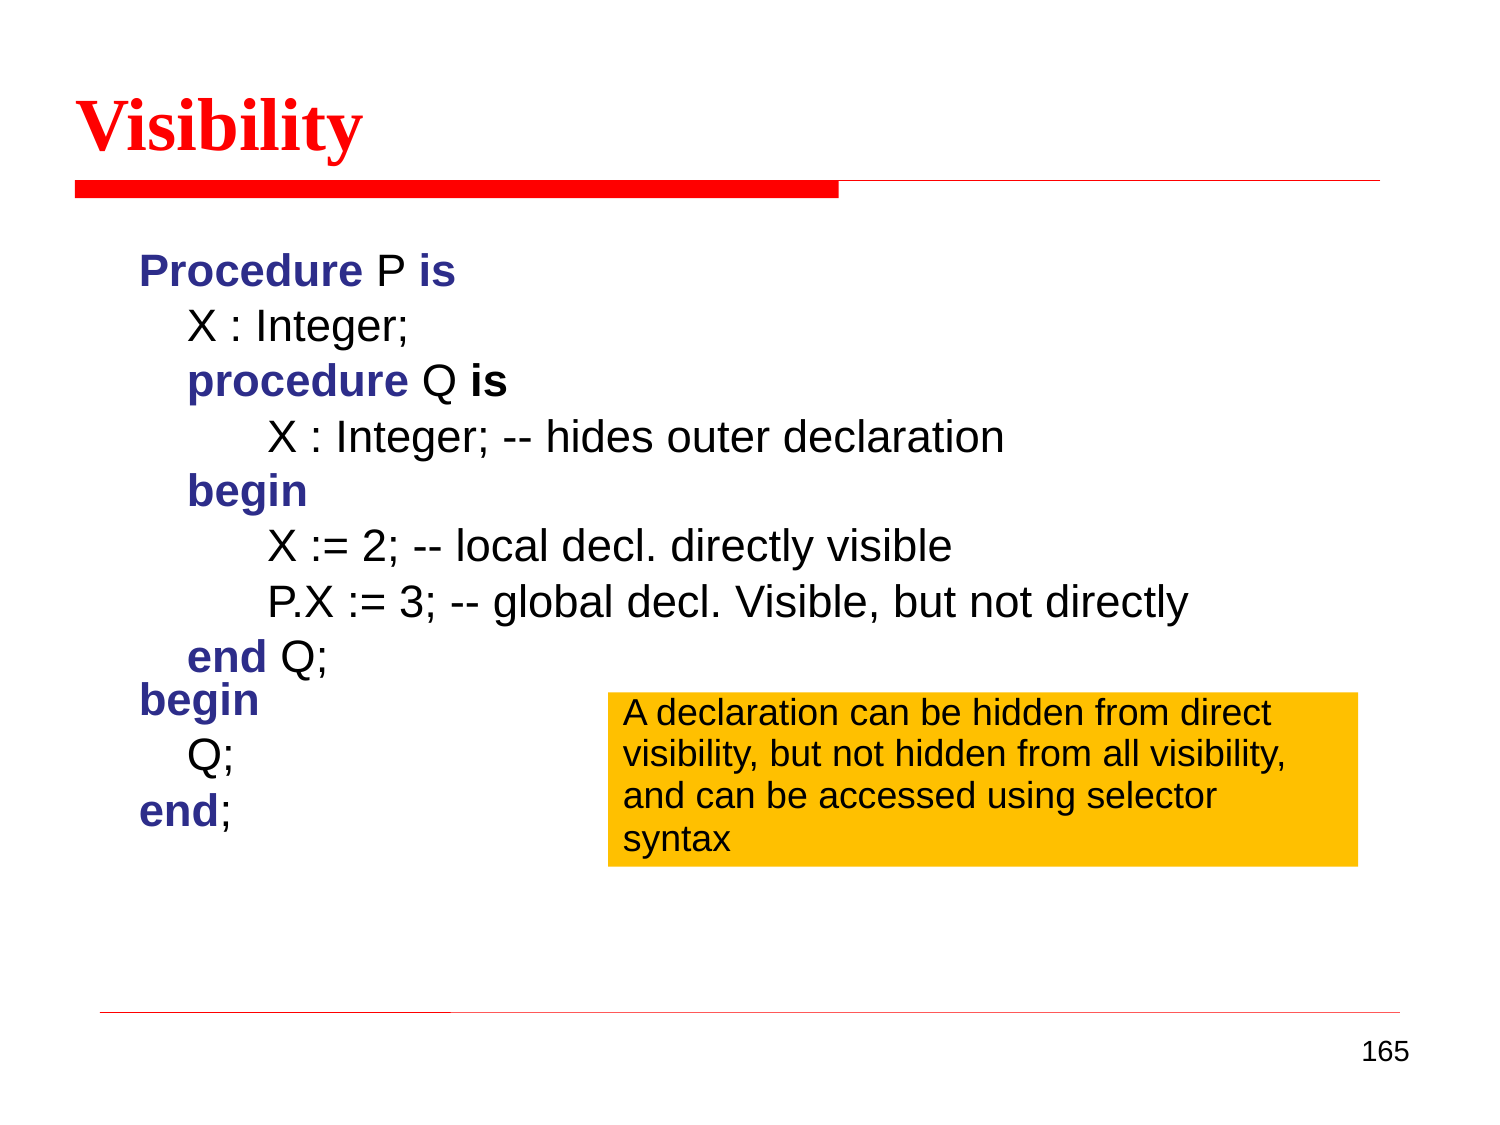

Visibility

Procedure P is
	X : Integer;
	procedure Q is
		X : Integer; -- hides outer declaration
	begin
		X := 2; -- local decl. directly visible
		P.X := 3; -- global decl. Visible, but not directly
	end Q;
begin
	Q;
end;

A declaration can be hidden from direct
visibility, but not hidden from all visibility,
and can be accessed using selector
syntax
165